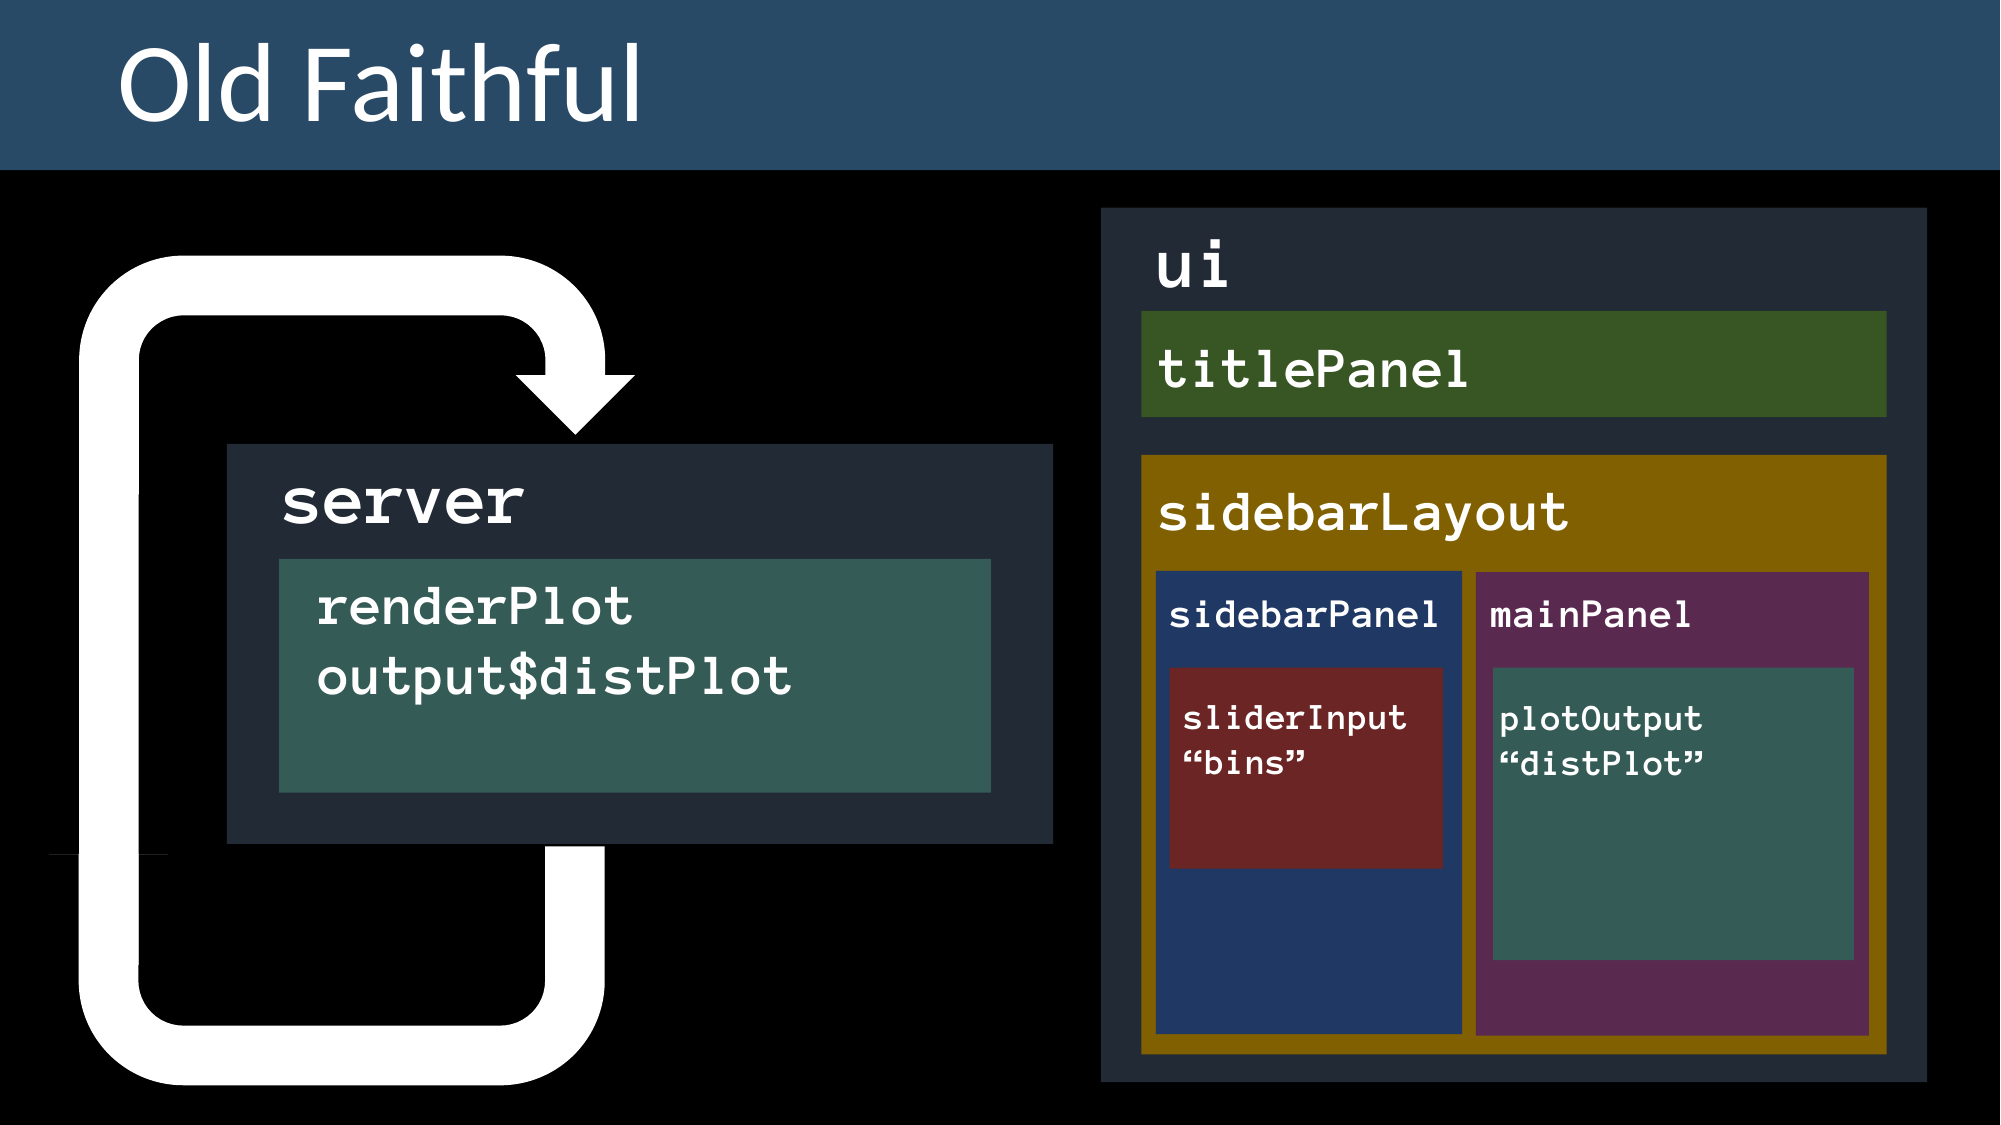

# Old Faithful
ui

titlePanel

sidebarLayout

sidebarPanel
mainPanel

sliderInput
“bins”
plotOutput
“distPlot”

server

renderPlot
output$distPlot